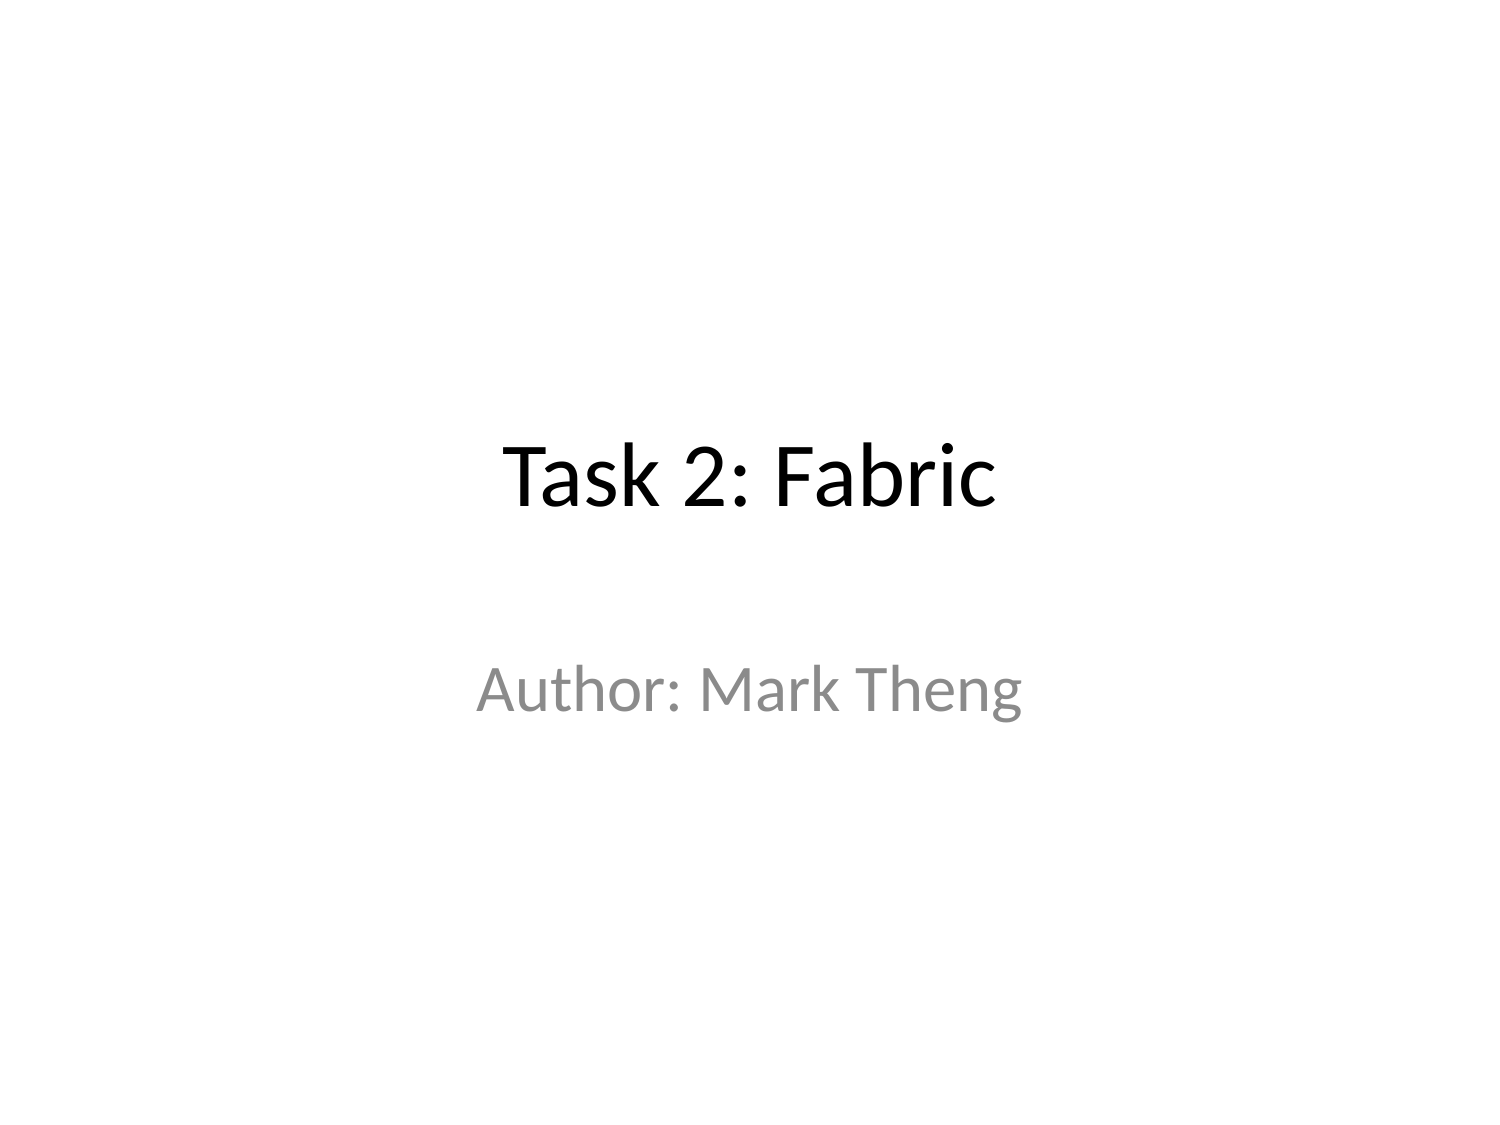

# Task 2: Fabric
Author: Mark Theng